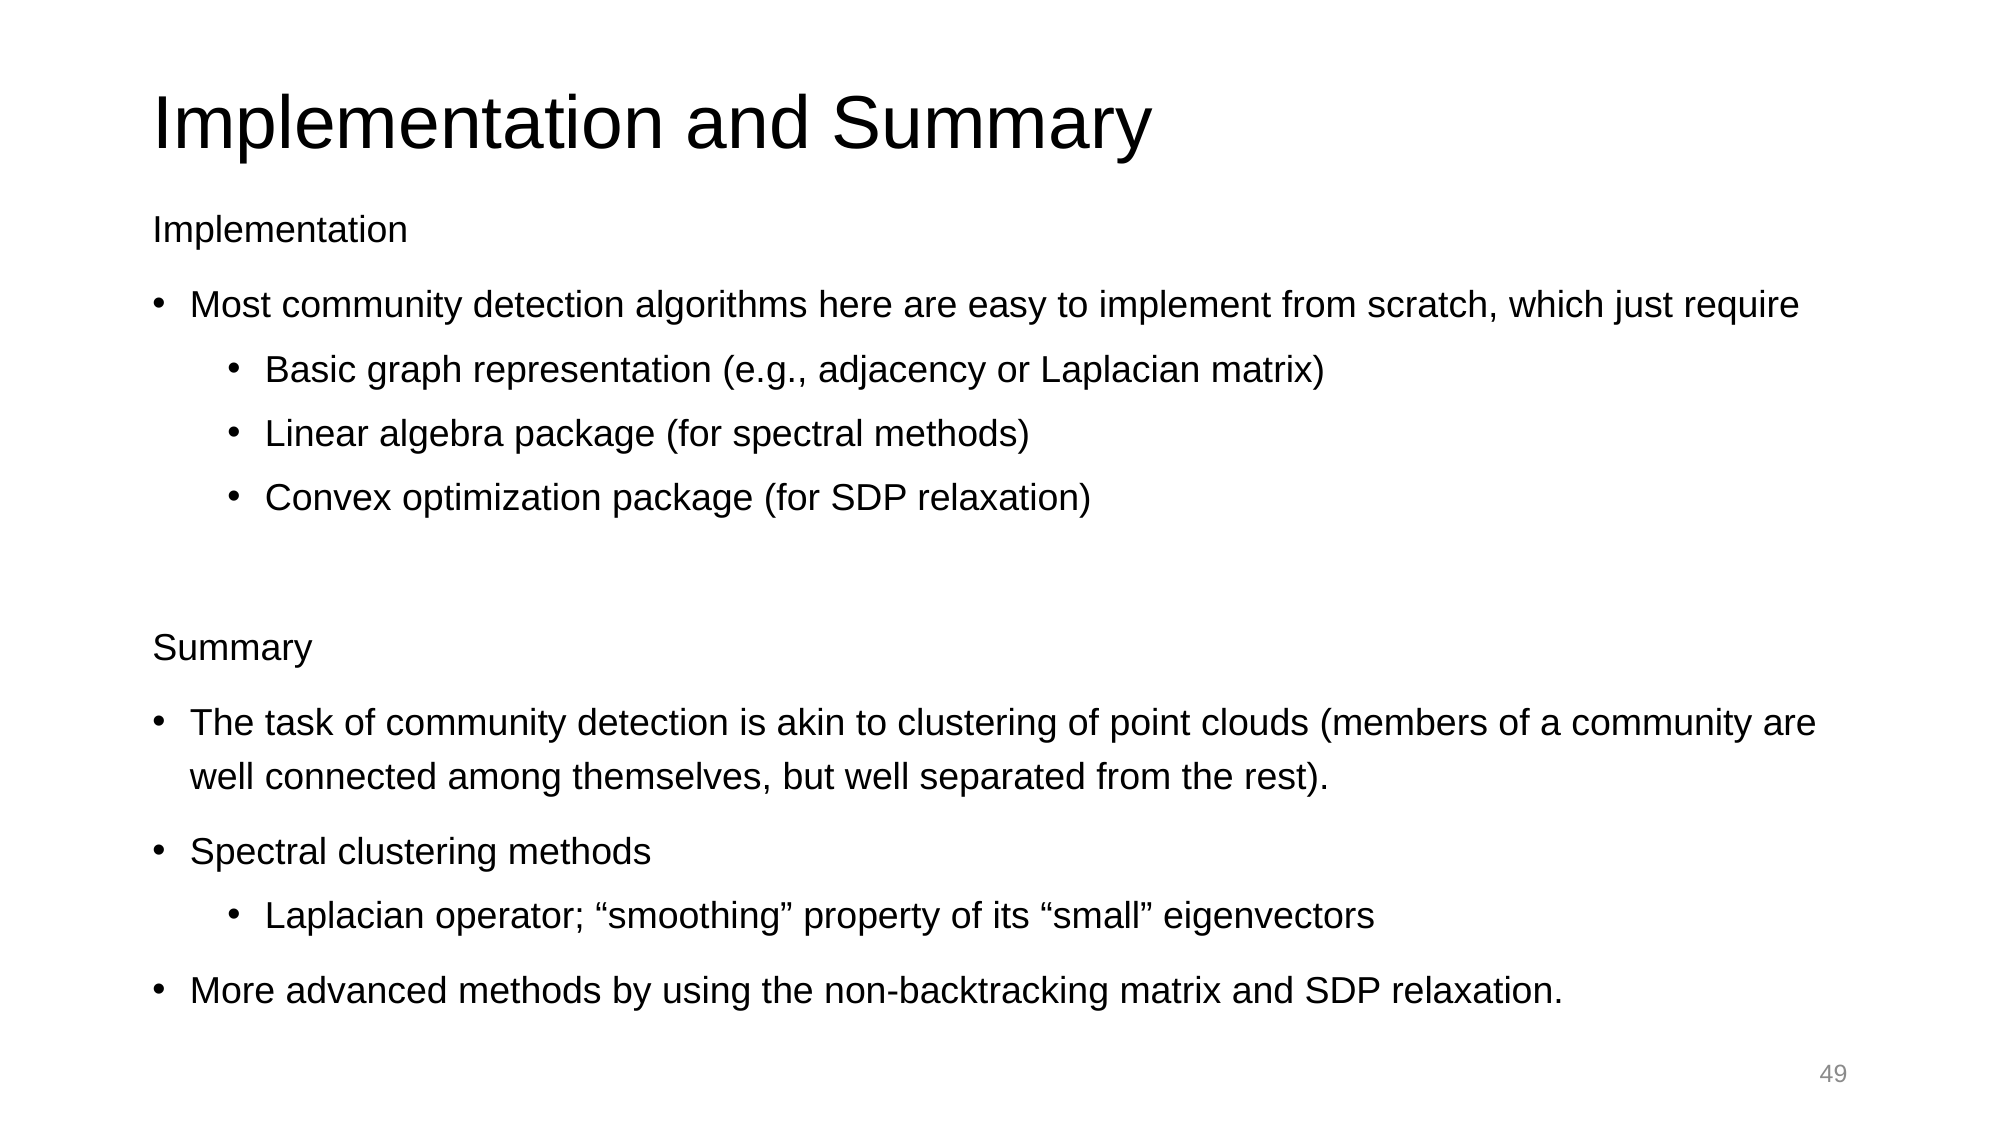

# Implementation and Summary
Implementation
Most community detection algorithms here are easy to implement from scratch, which just require
Basic graph representation (e.g., adjacency or Laplacian matrix)
Linear algebra package (for spectral methods)
Convex optimization package (for SDP relaxation)

Summary
The task of community detection is akin to clustering of point clouds (members of a community are well connected among themselves, but well separated from the rest).
Spectral clustering methods
Laplacian operator; “smoothing” property of its “small” eigenvectors
More advanced methods by using the non-backtracking matrix and SDP relaxation.
49